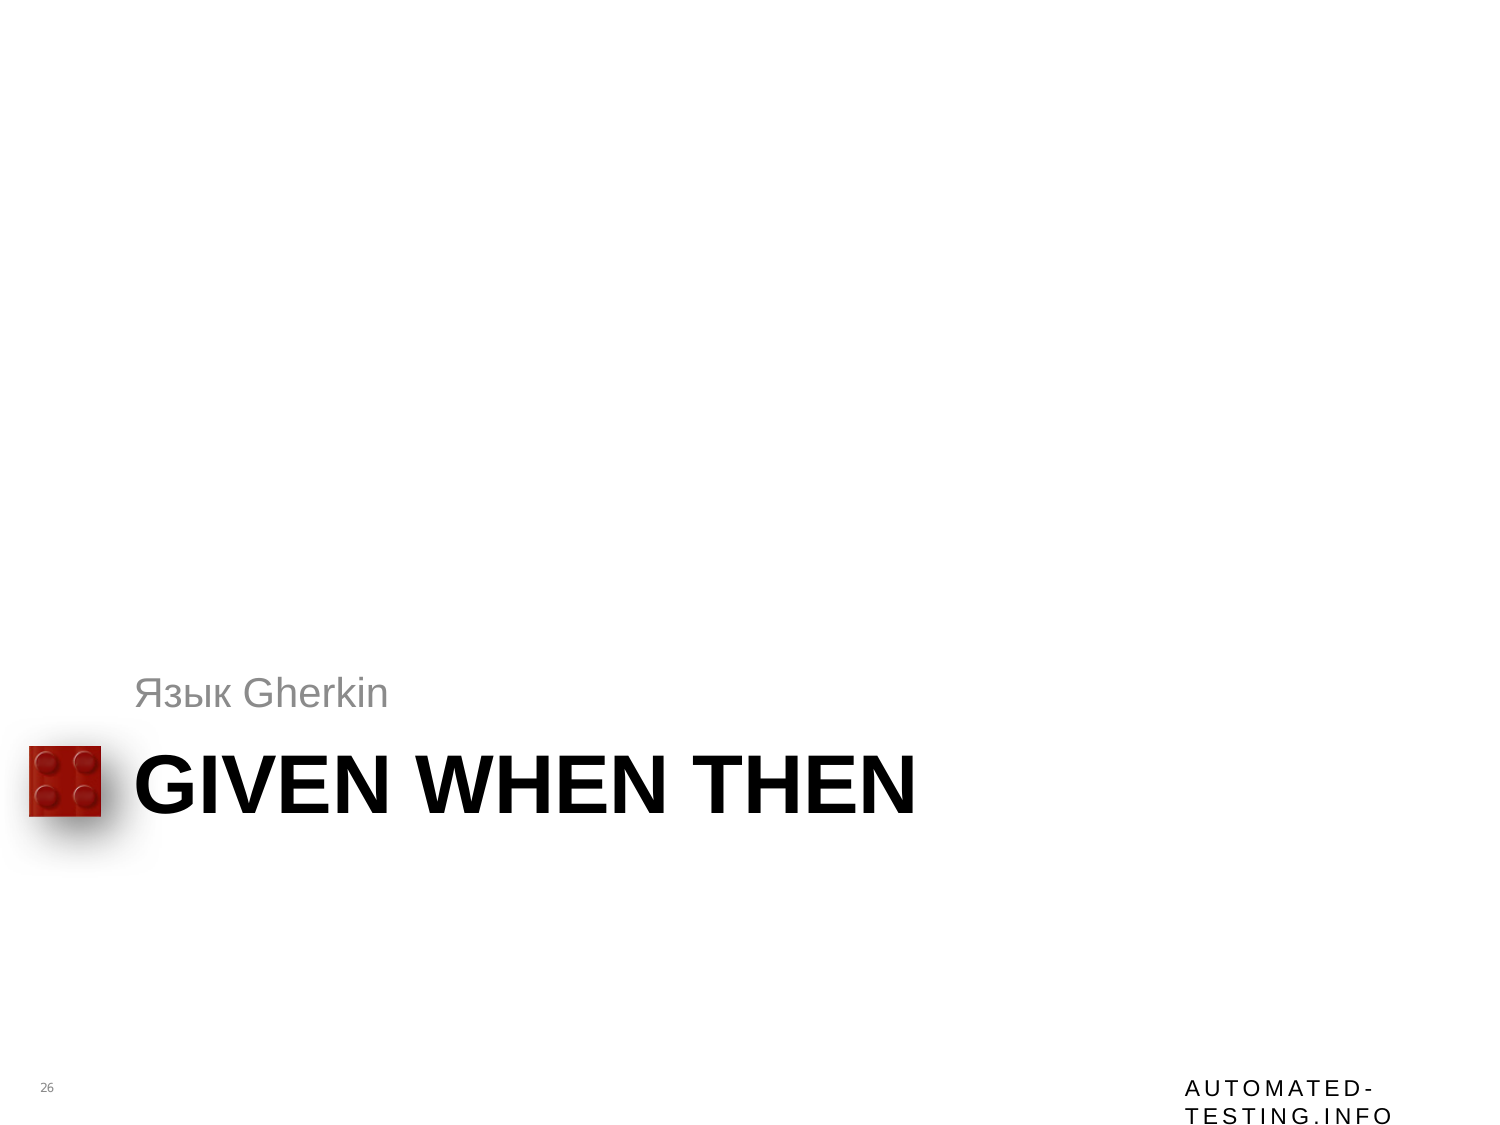

Язык Gherkin
# Given when then
26